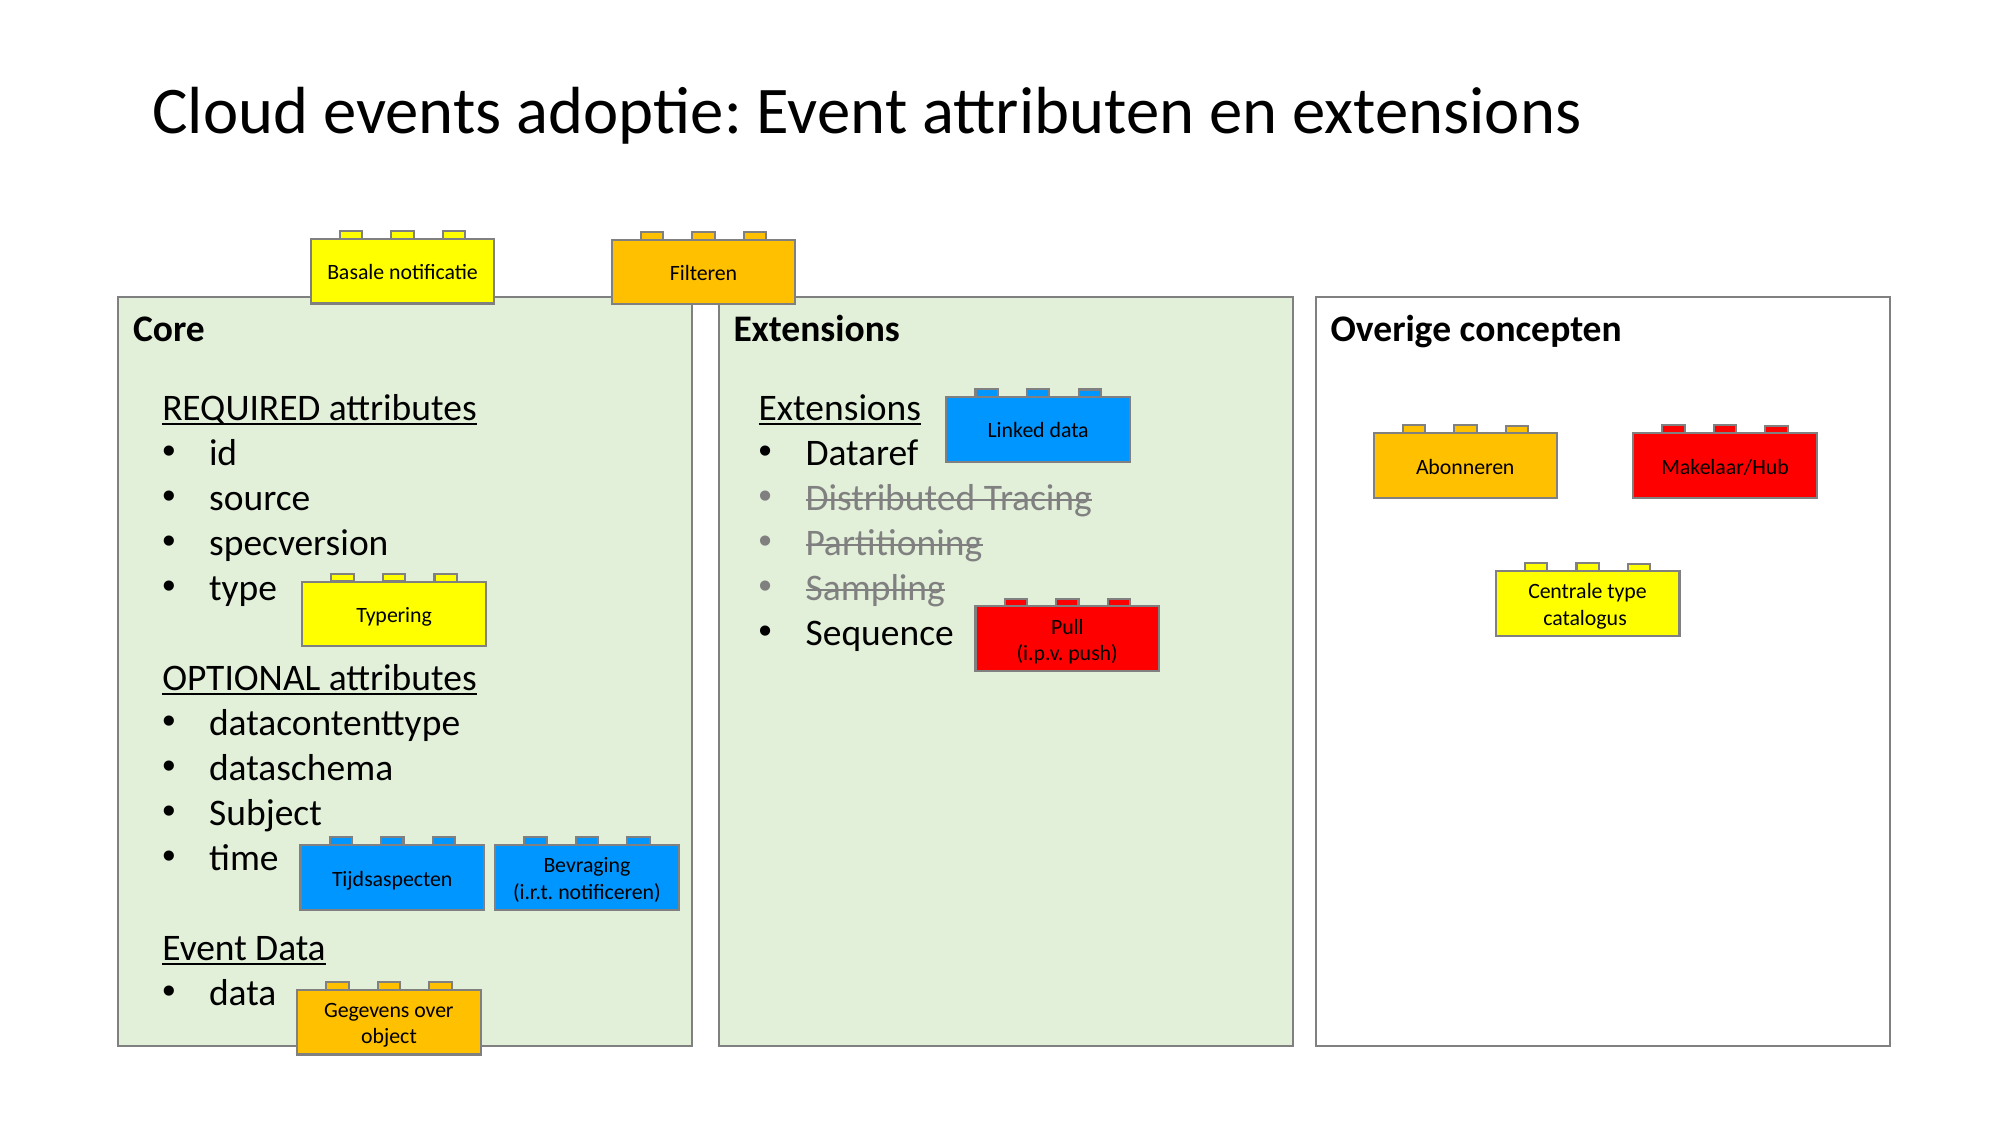

# Cloud events adoptie: Event attributen en extensions

Basale notificatie

Filteren
Core
Extensions
Overige concepten
REQUIRED attributes
id
source
specversion
type

OPTIONAL attributes
datacontenttype
dataschema
Subject
time

Event Data
data
Extensions
Dataref
Distributed Tracing
Partitioning
Sampling
Sequence

Linked data

Abonneren

Makelaar/Hub

Centrale type
catalogus

Typering

Pull
(i.p.v. push)

Bevraging
(i.r.t. notificeren)

Tijdsaspecten

Gegevens over object